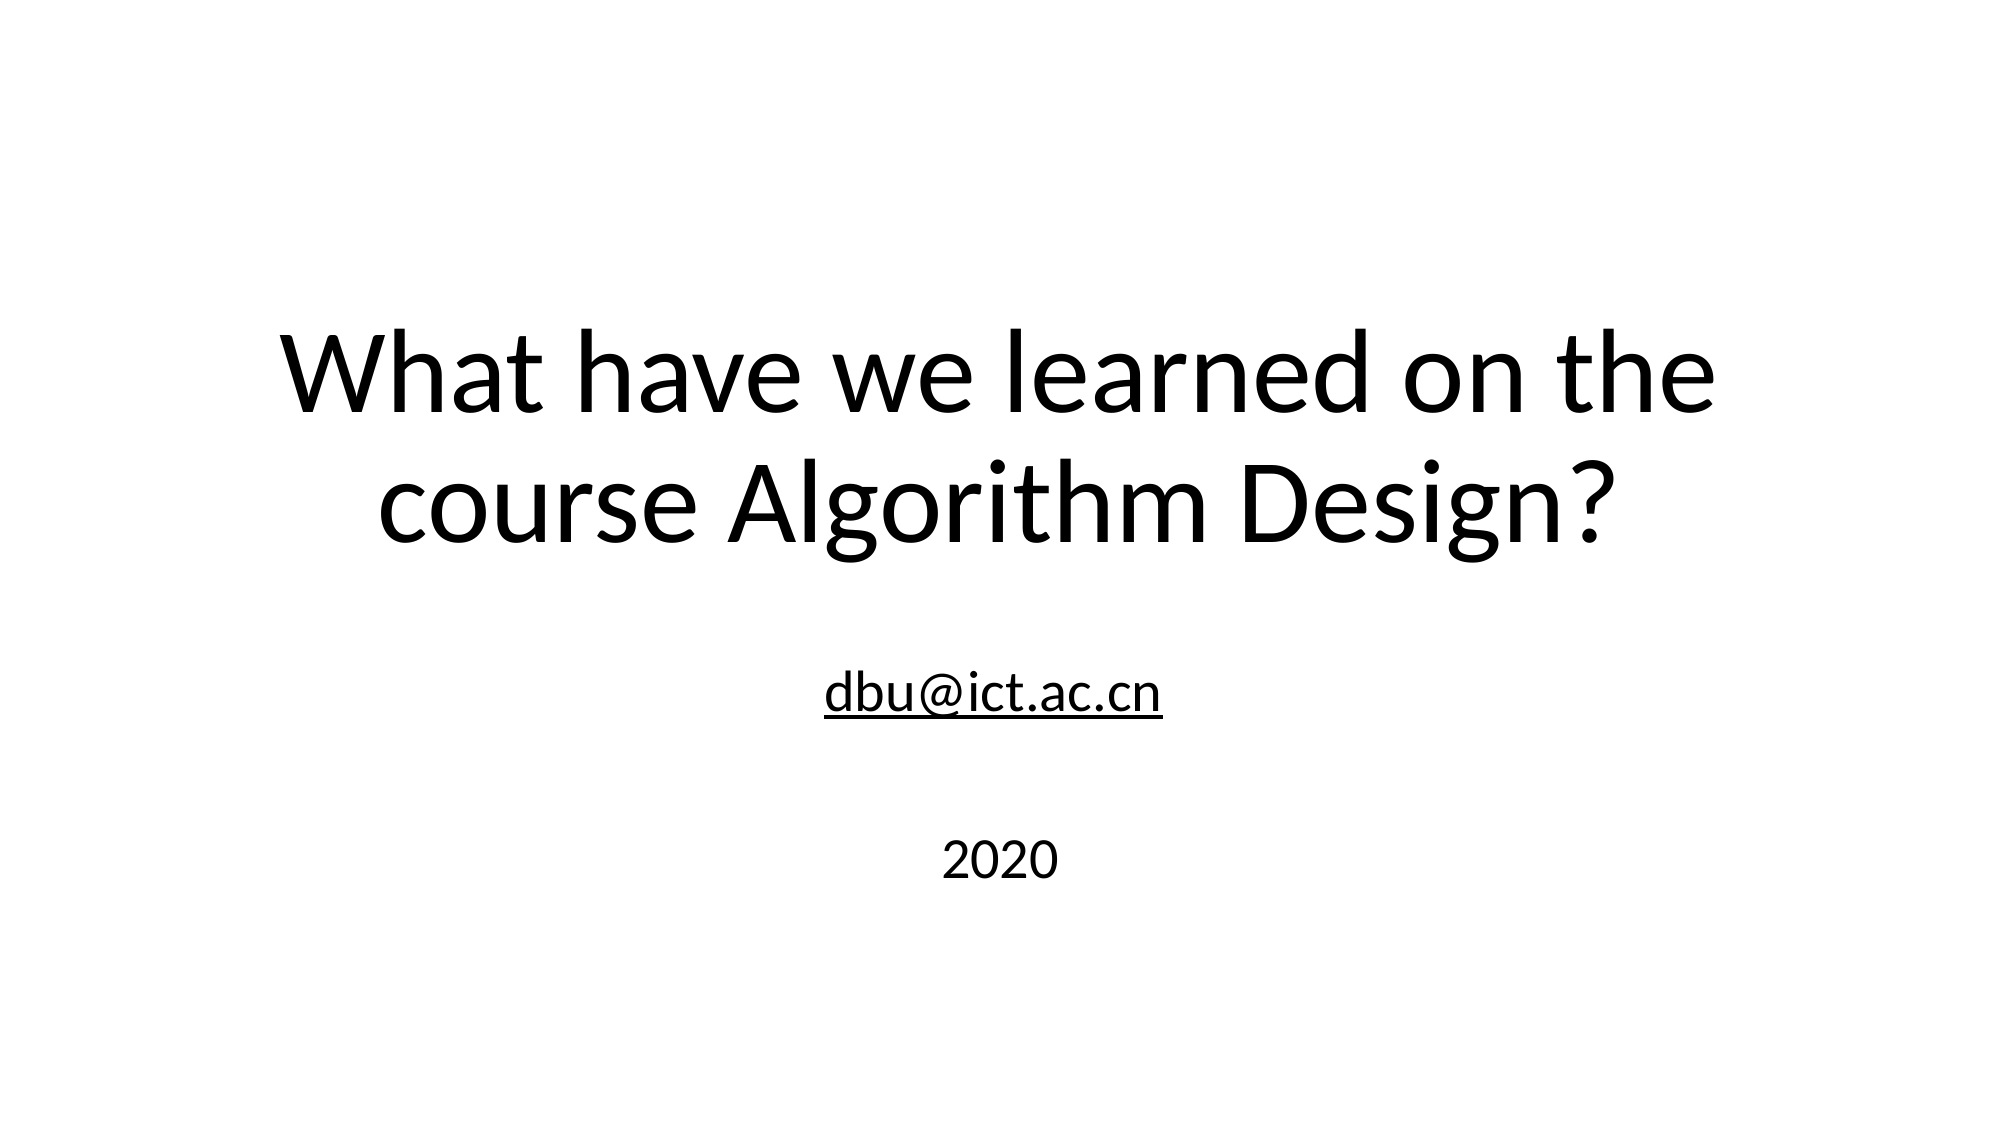

# What have we learned on the course Algorithm Design?
dbu@ict.ac.cn

2020